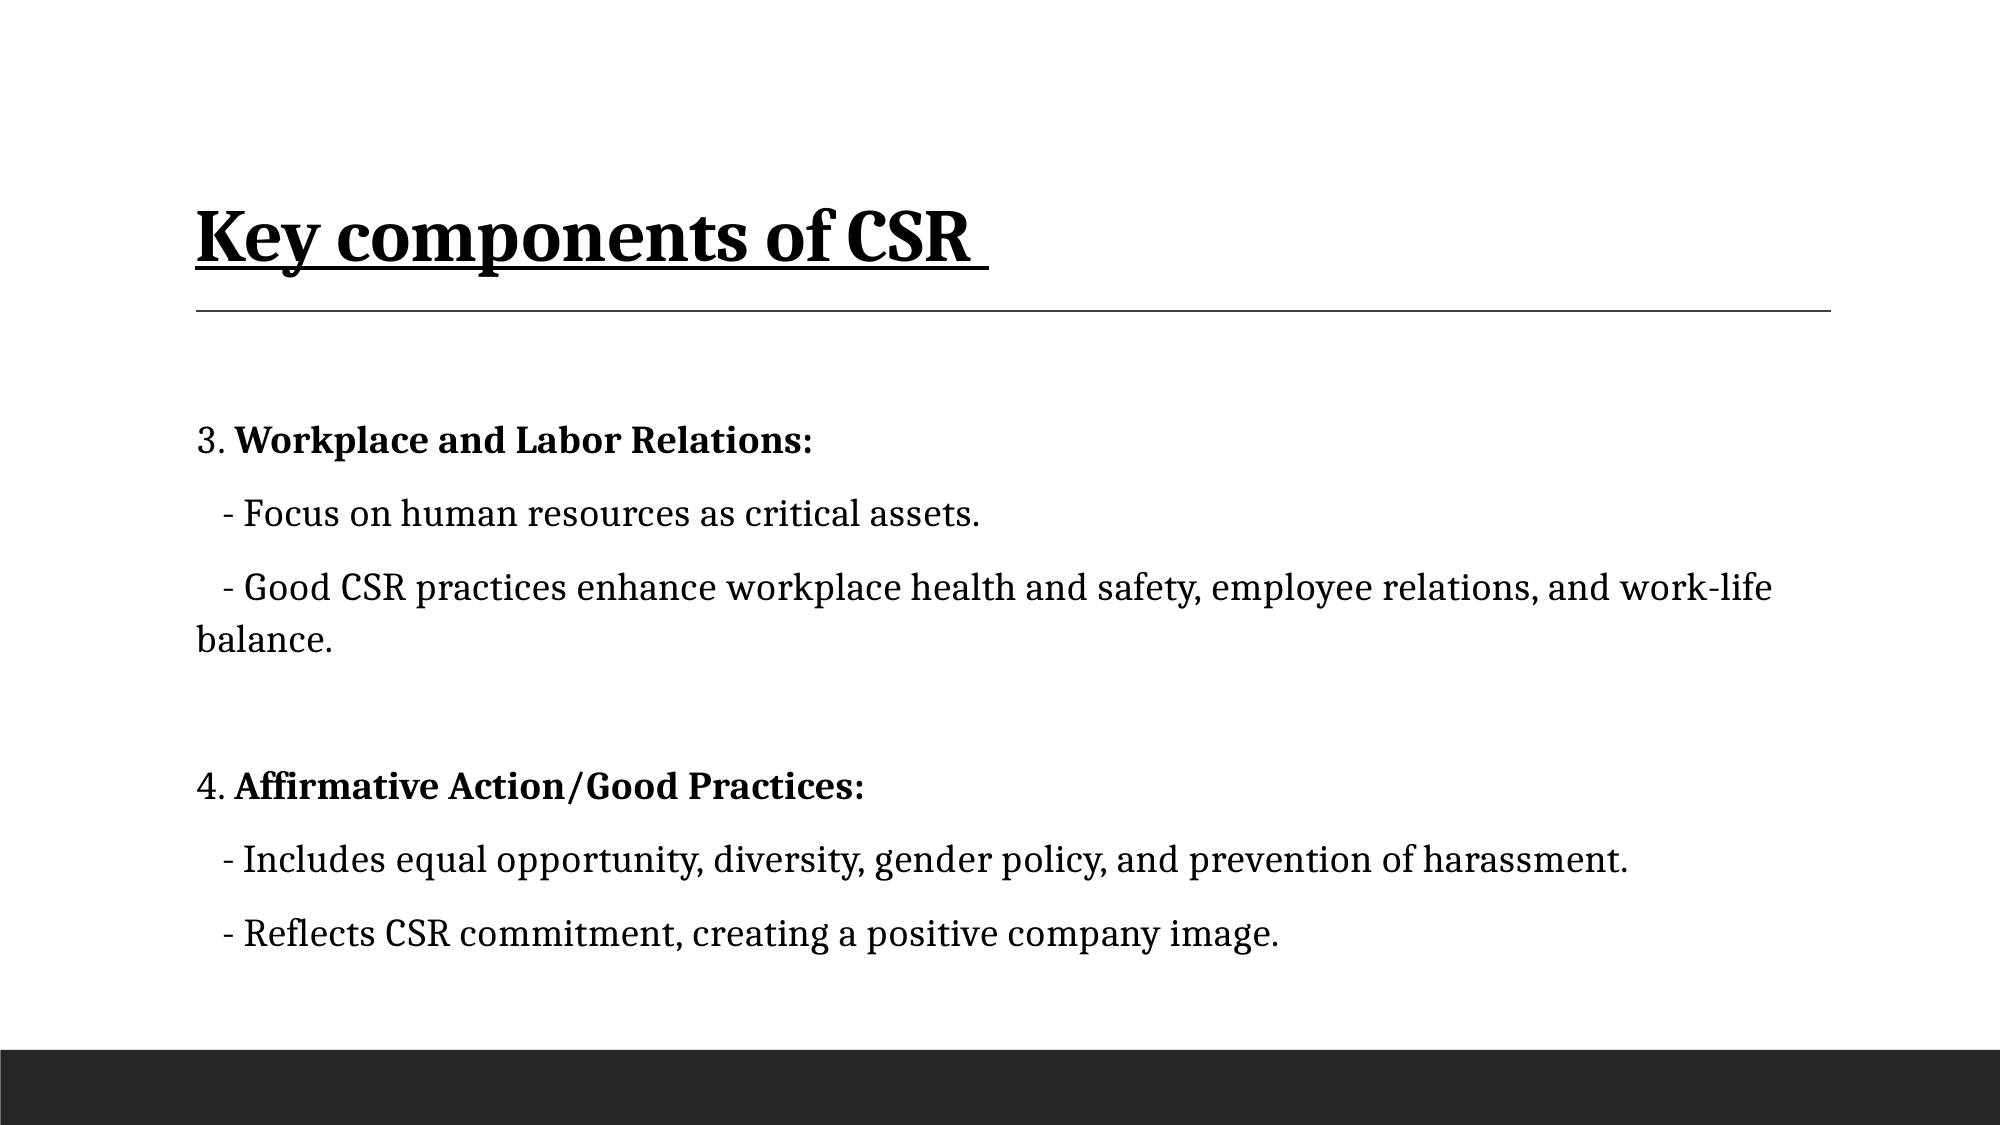

# Key components of CSR

3. Workplace and Labor Relations:
   - Focus on human resources as critical assets.
   - Good CSR practices enhance workplace health and safety, employee relations, and work-life balance.

4. Affirmative Action/Good Practices:
   - Includes equal opportunity, diversity, gender policy, and prevention of harassment.
   - Reflects CSR commitment, creating a positive company image.